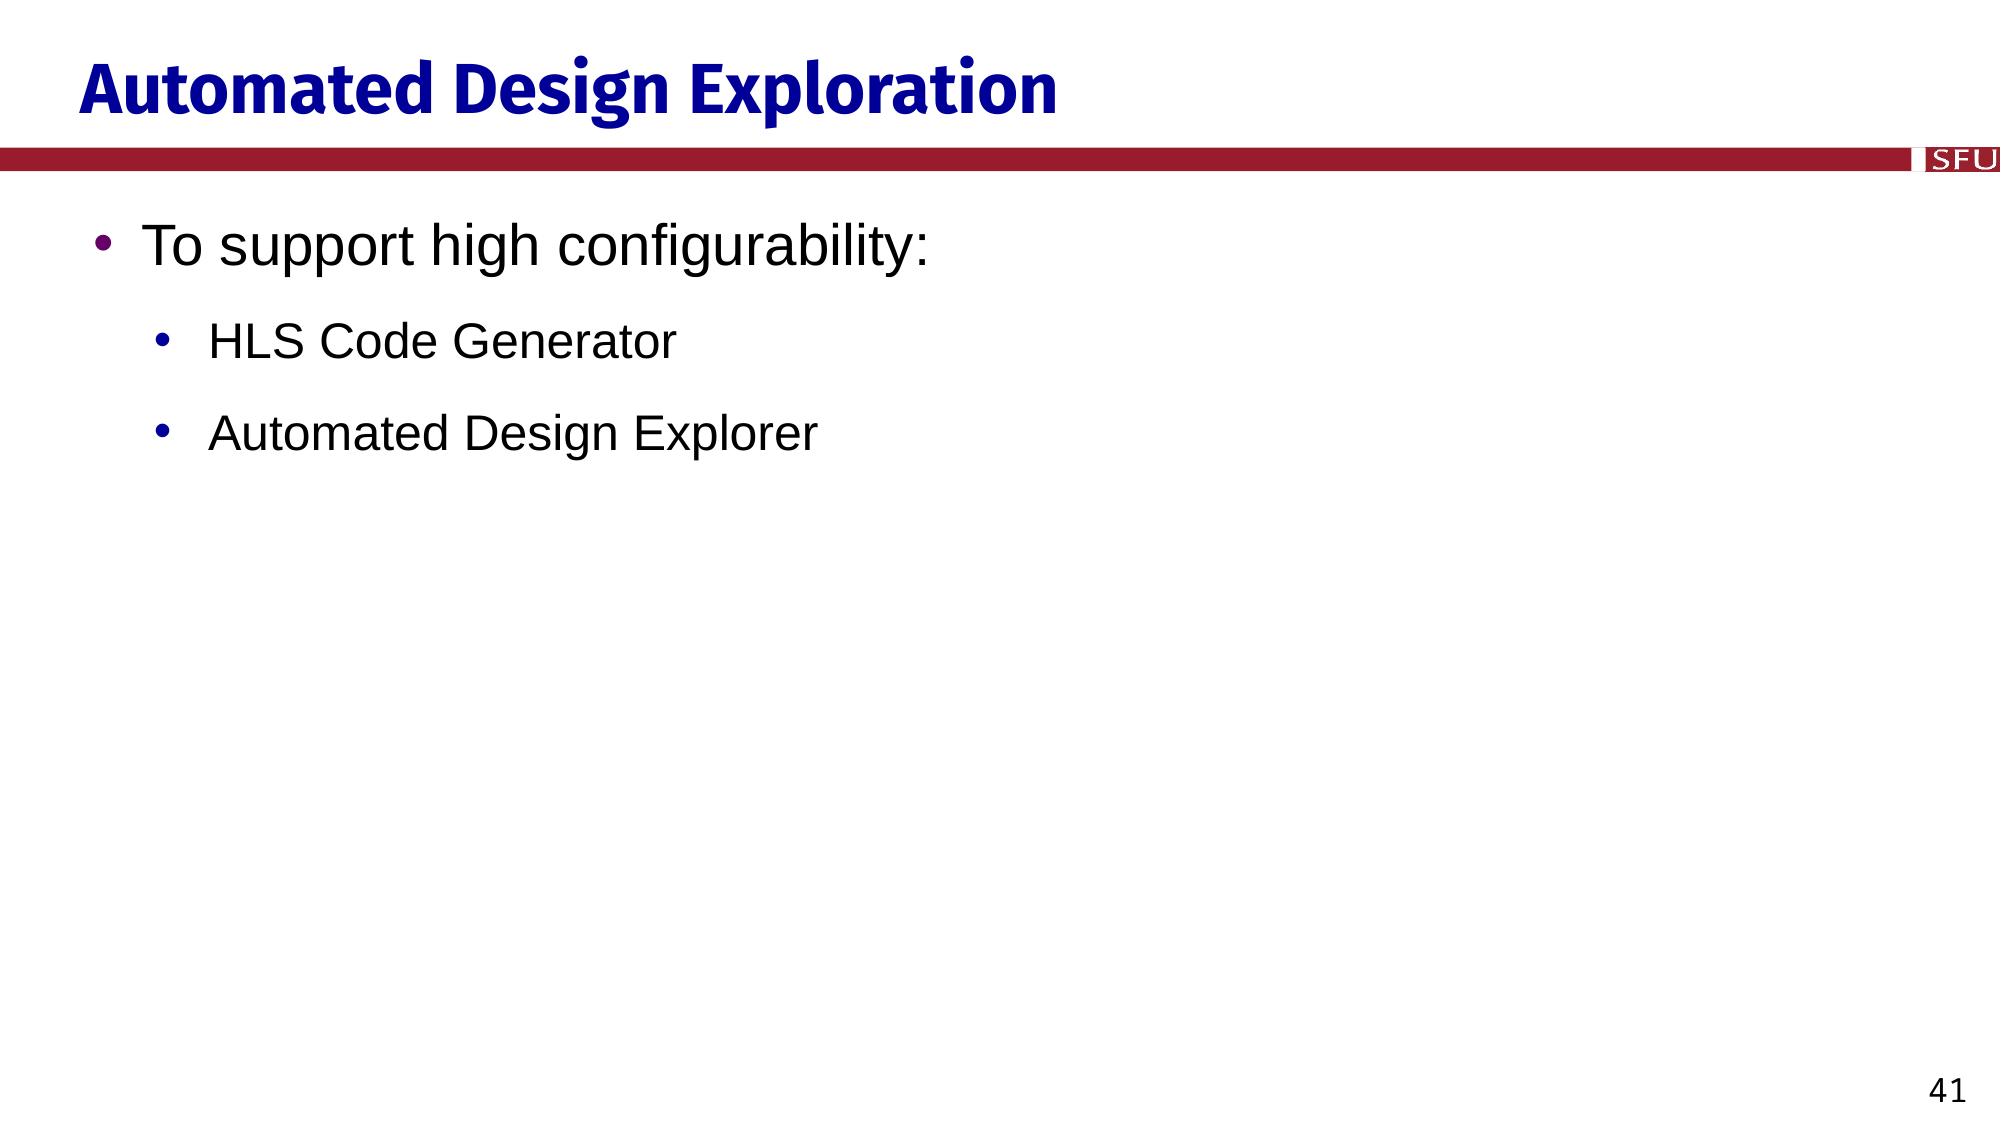

# Automated Design Exploration
To support high configurability:
HLS Code Generator
Automated Design Explorer